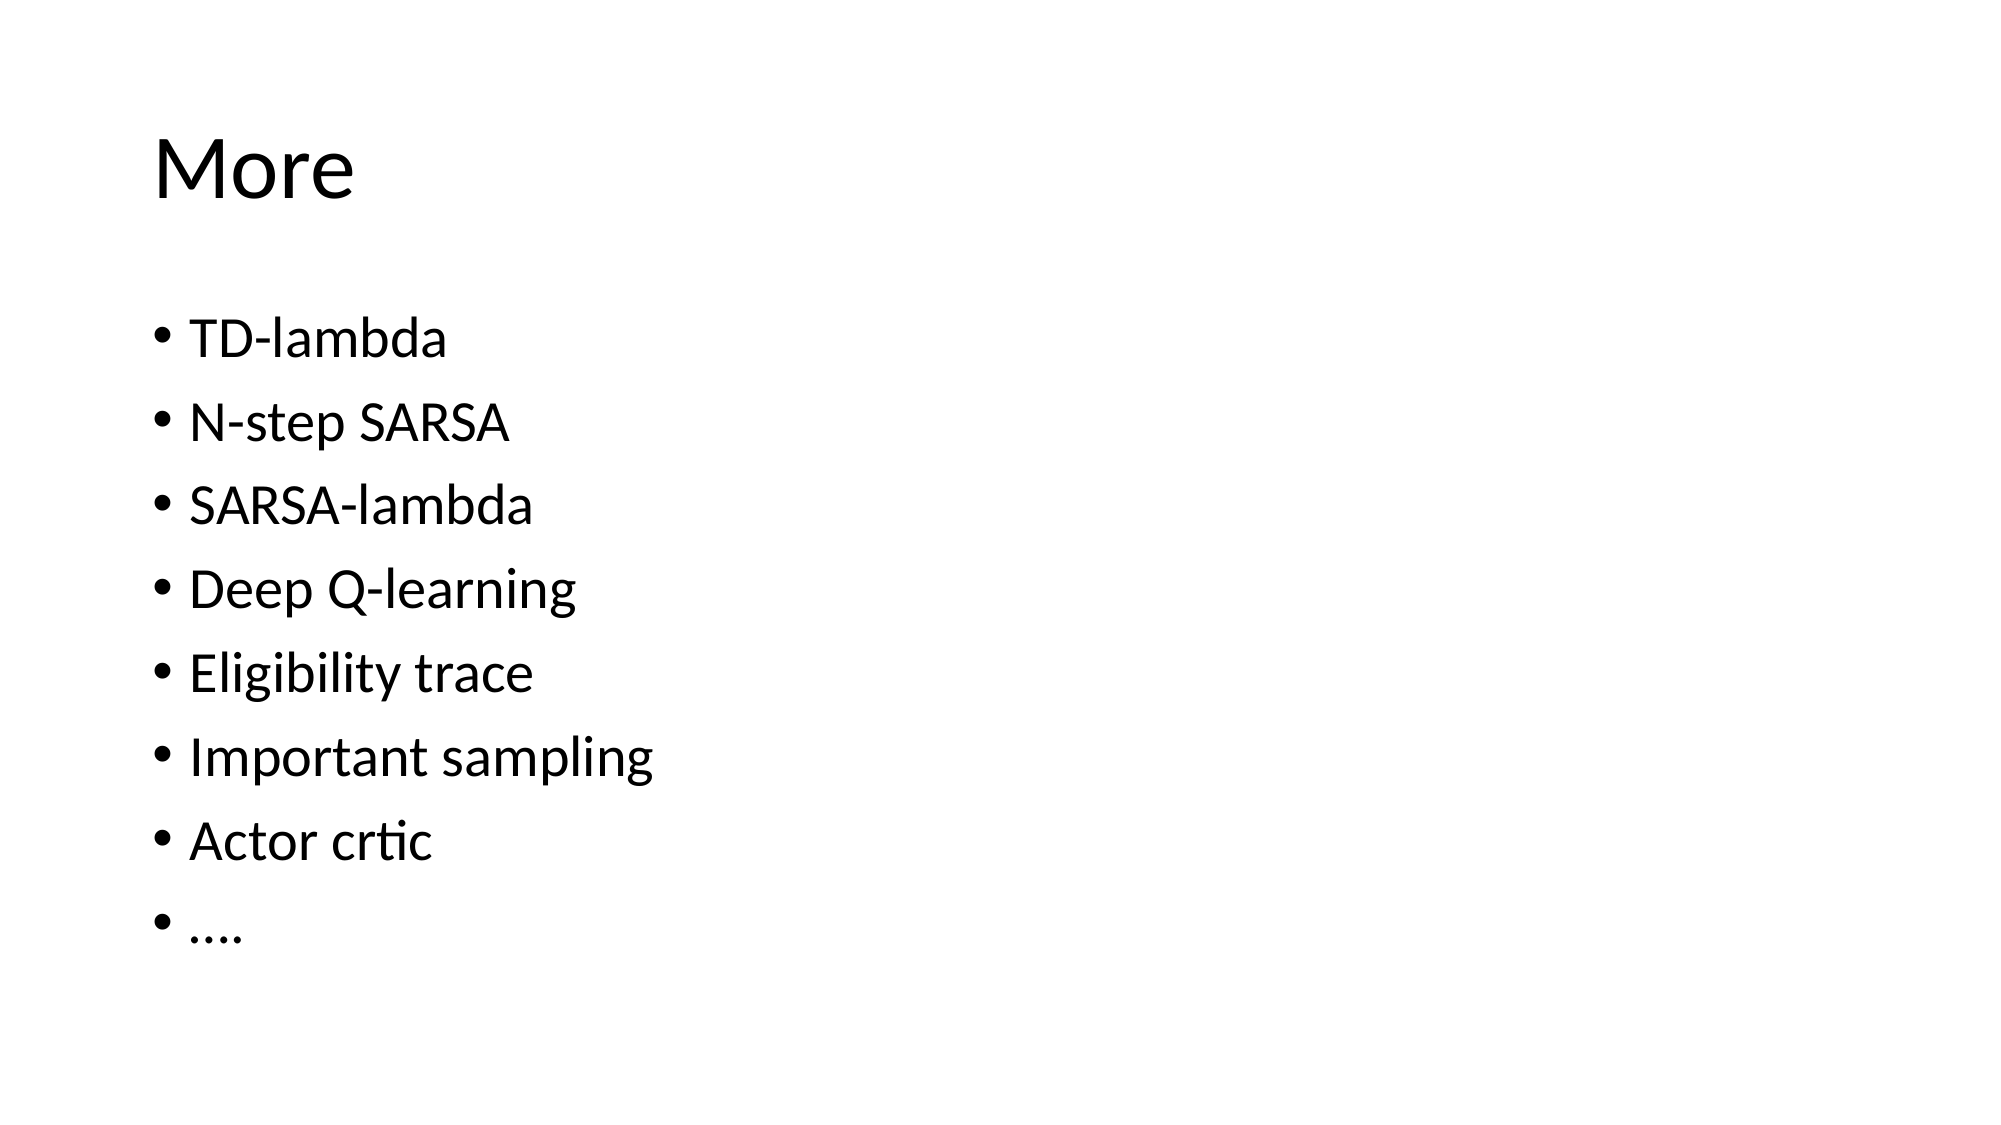

# More
TD-lambda
N-step SARSA
SARSA-lambda
Deep Q-learning
Eligibility trace
Important sampling
Actor crtic
….